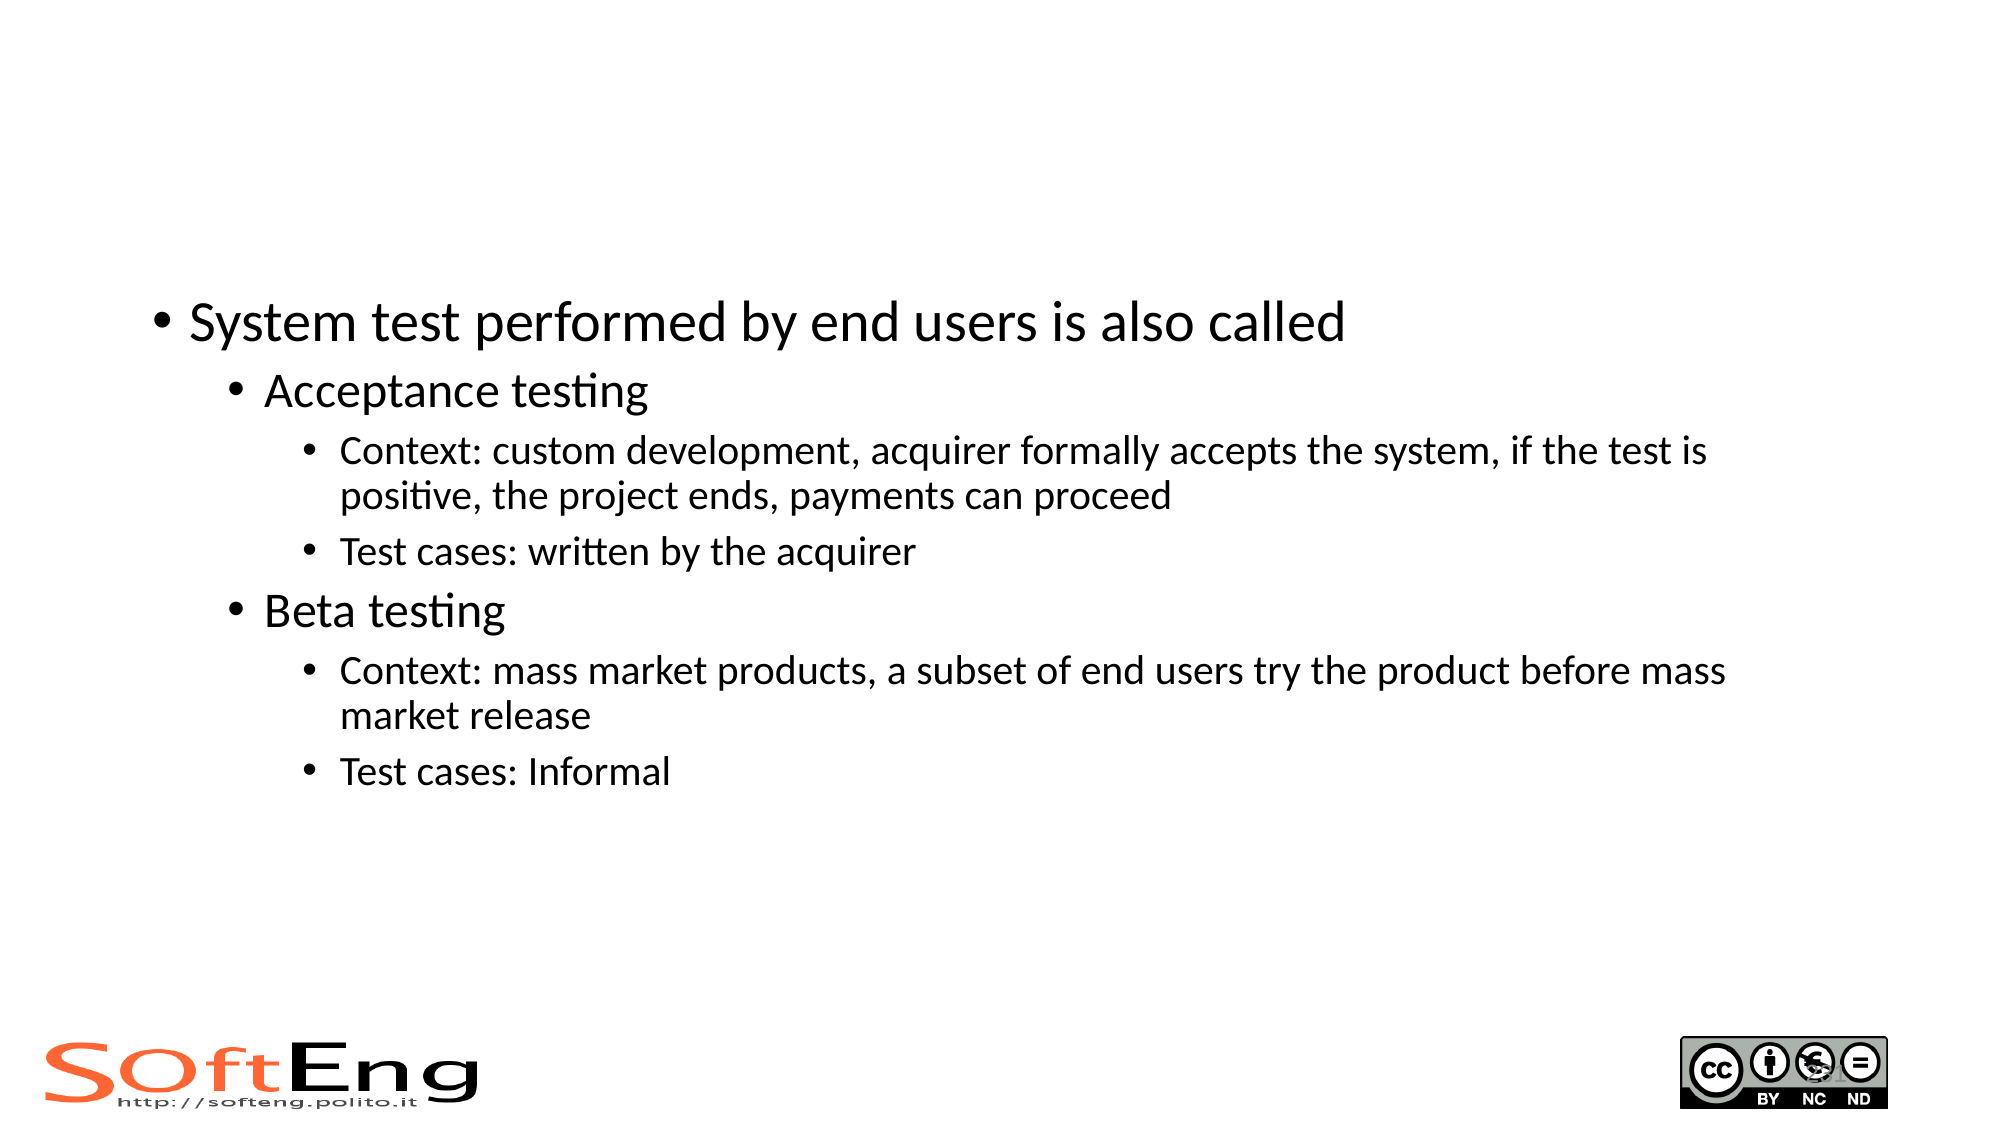

#
System test performed by end users is also called
Acceptance testing
Context: custom development, acquirer formally accepts the system, if the test is positive, the project ends, payments can proceed
Test cases: written by the acquirer
Beta testing
Context: mass market products, a subset of end users try the product before mass market release
Test cases: Informal
231